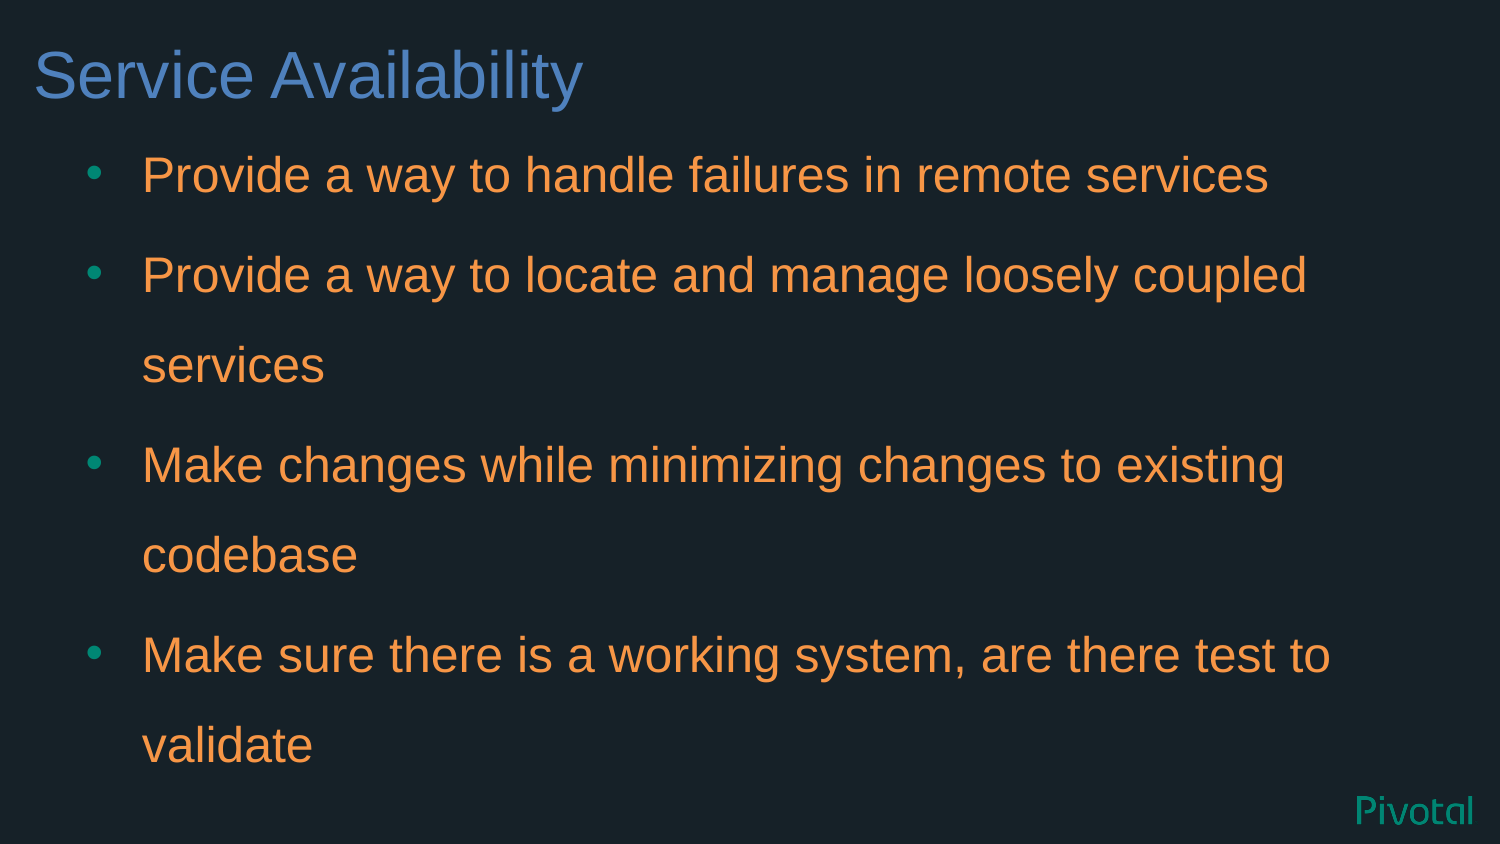

# Service Availability
Provide a way to handle failures in remote services
Provide a way to locate and manage loosely coupled services
Make changes while minimizing changes to existing codebase
Make sure there is a working system, are there test to validate